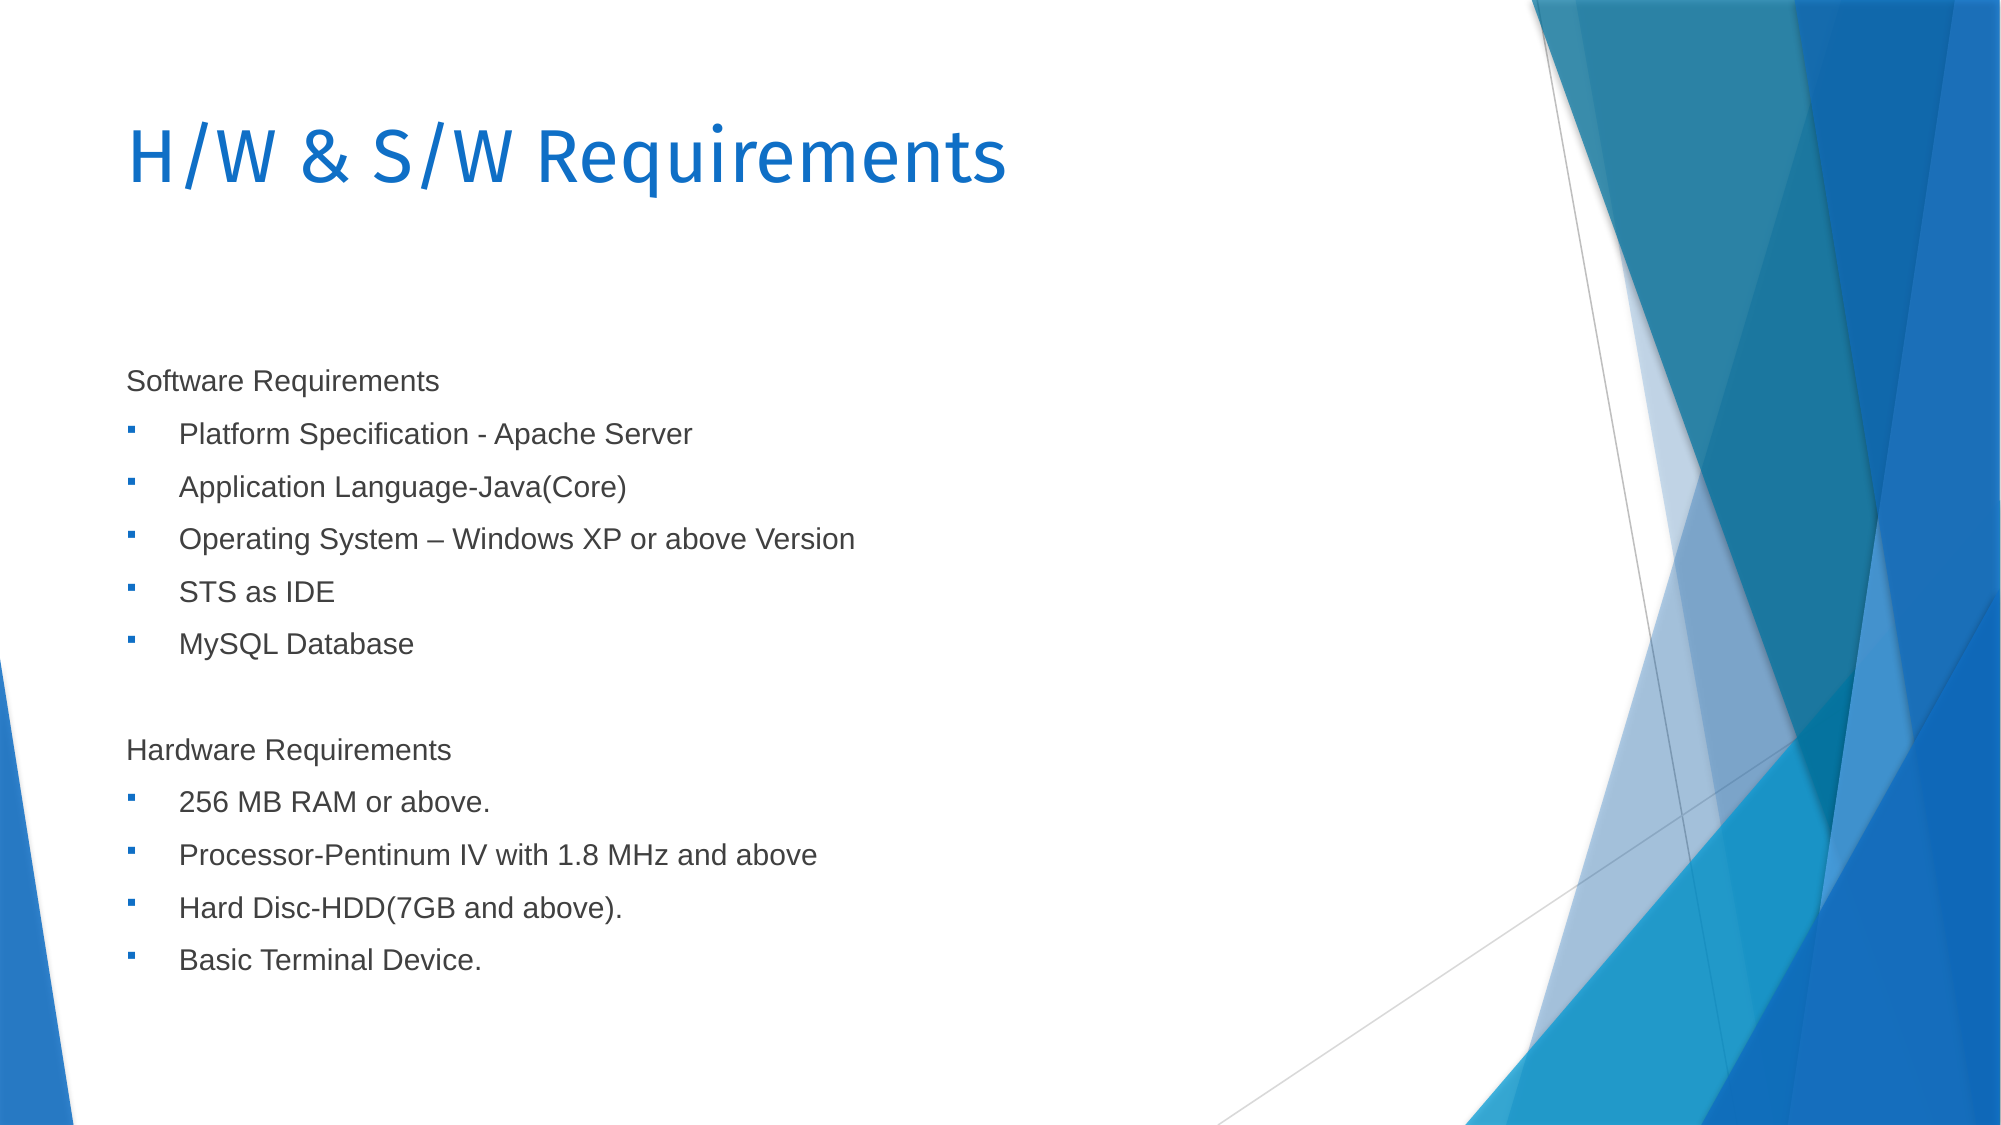

# H/W & S/W Requirements
Software Requirements
Platform Specification - Apache Server
Application Language-Java(Core)
Operating System – Windows XP or above Version
STS as IDE
MySQL Database

Hardware Requirements
256 MB RAM or above.
Processor-Pentinum IV with 1.8 MHz and above
Hard Disc-HDD(7GB and above).
Basic Terminal Device.